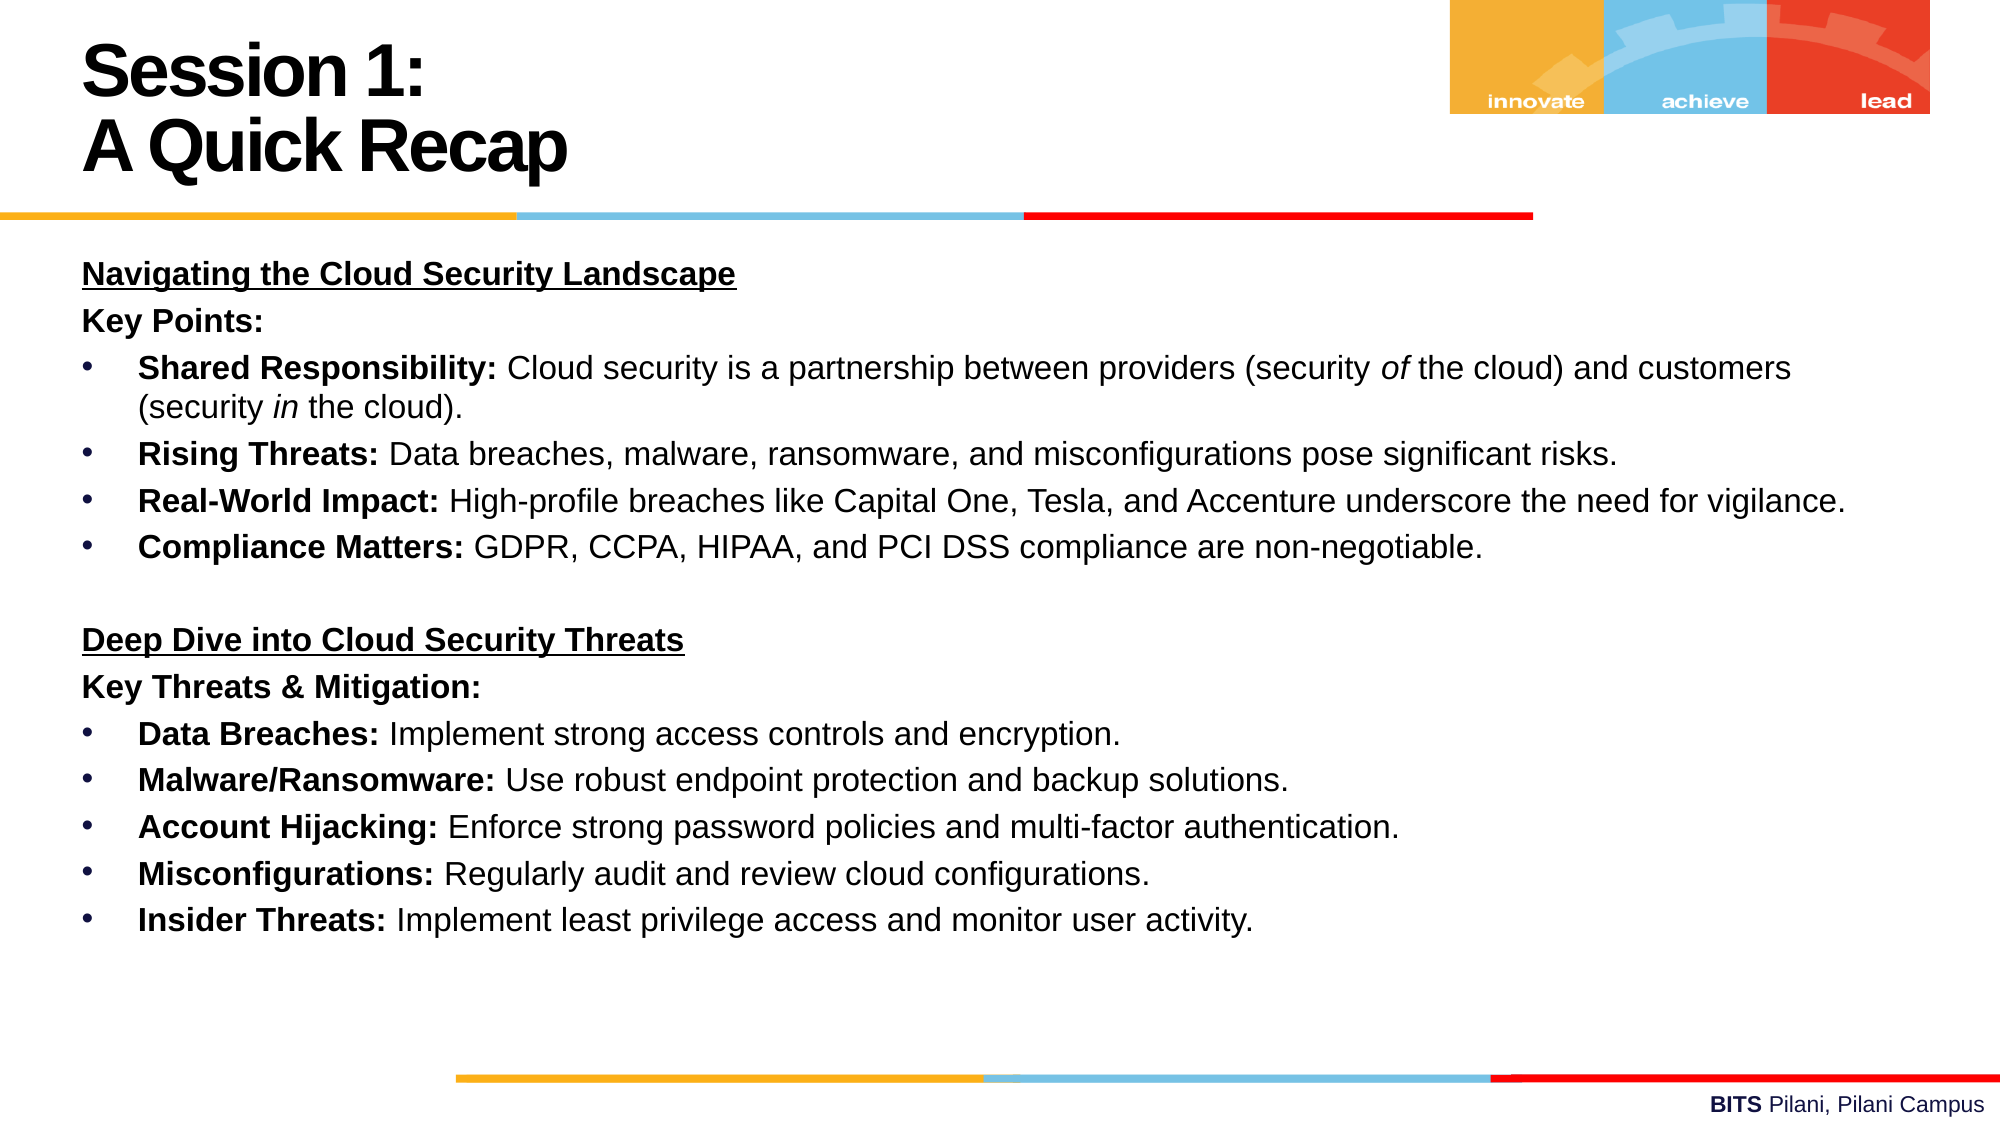

Session 1:
A Quick Recap
Navigating the Cloud Security Landscape
Key Points:
Shared Responsibility: Cloud security is a partnership between providers (security of the cloud) and customers (security in the cloud).
Rising Threats: Data breaches, malware, ransomware, and misconfigurations pose significant risks.
Real-World Impact: High-profile breaches like Capital One, Tesla, and Accenture underscore the need for vigilance.
Compliance Matters: GDPR, CCPA, HIPAA, and PCI DSS compliance are non-negotiable.

Deep Dive into Cloud Security Threats
Key Threats & Mitigation:
Data Breaches: Implement strong access controls and encryption.
Malware/Ransomware: Use robust endpoint protection and backup solutions.
Account Hijacking: Enforce strong password policies and multi-factor authentication.
Misconfigurations: Regularly audit and review cloud configurations.
Insider Threats: Implement least privilege access and monitor user activity.